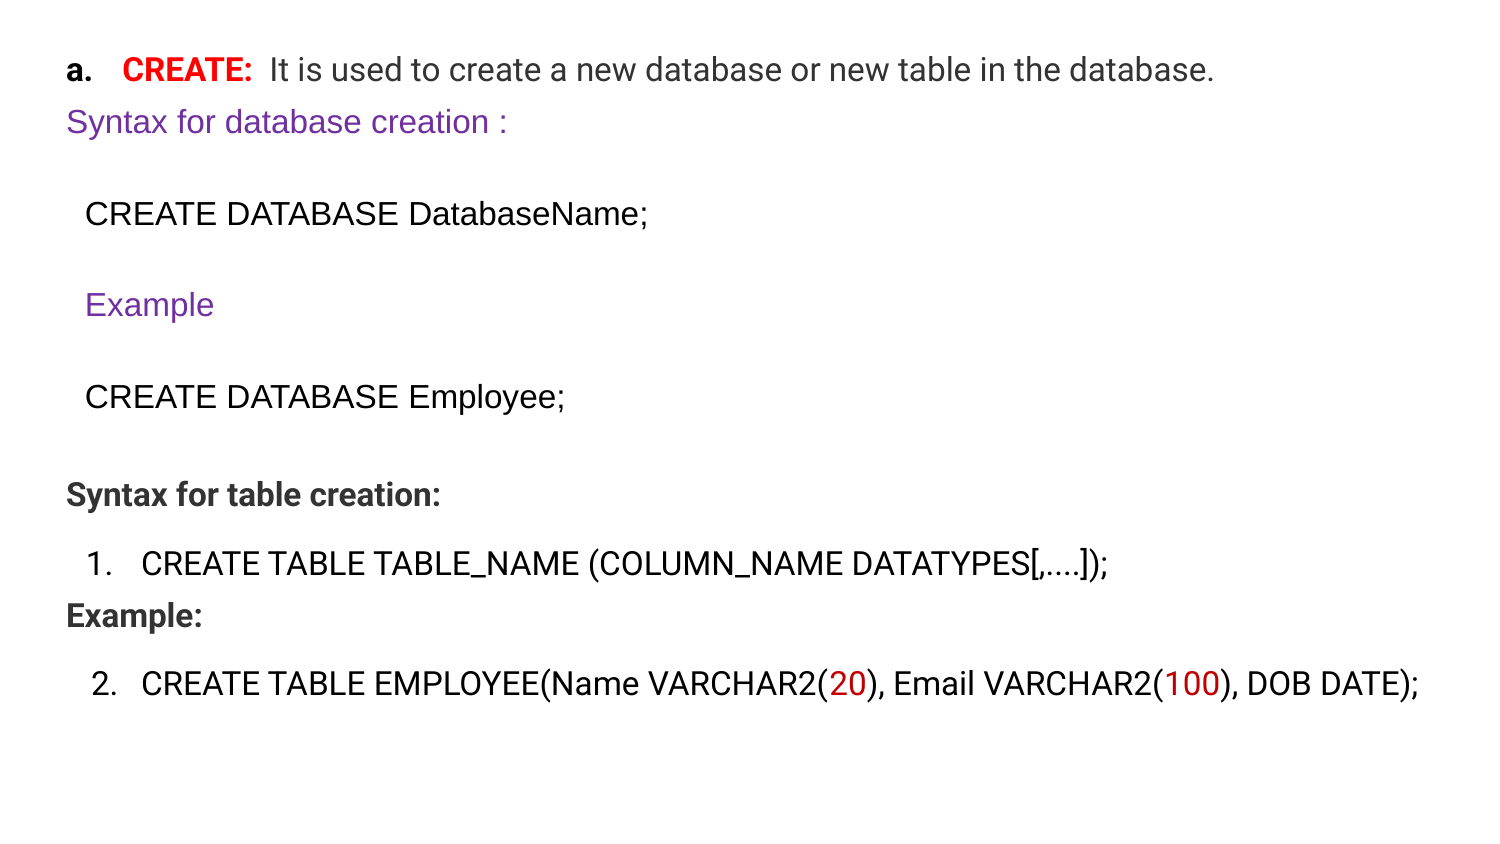

CREATE:  It is used to create a new database or new table in the database.
Syntax for database creation :

CREATE DATABASE DatabaseName;

Example

CREATE DATABASE Employee;

Syntax for table creation:
CREATE TABLE TABLE_NAME (COLUMN_NAME DATATYPES[,....]);
Example:
CREATE TABLE EMPLOYEE(Name VARCHAR2(20), Email VARCHAR2(100), DOB DATE);